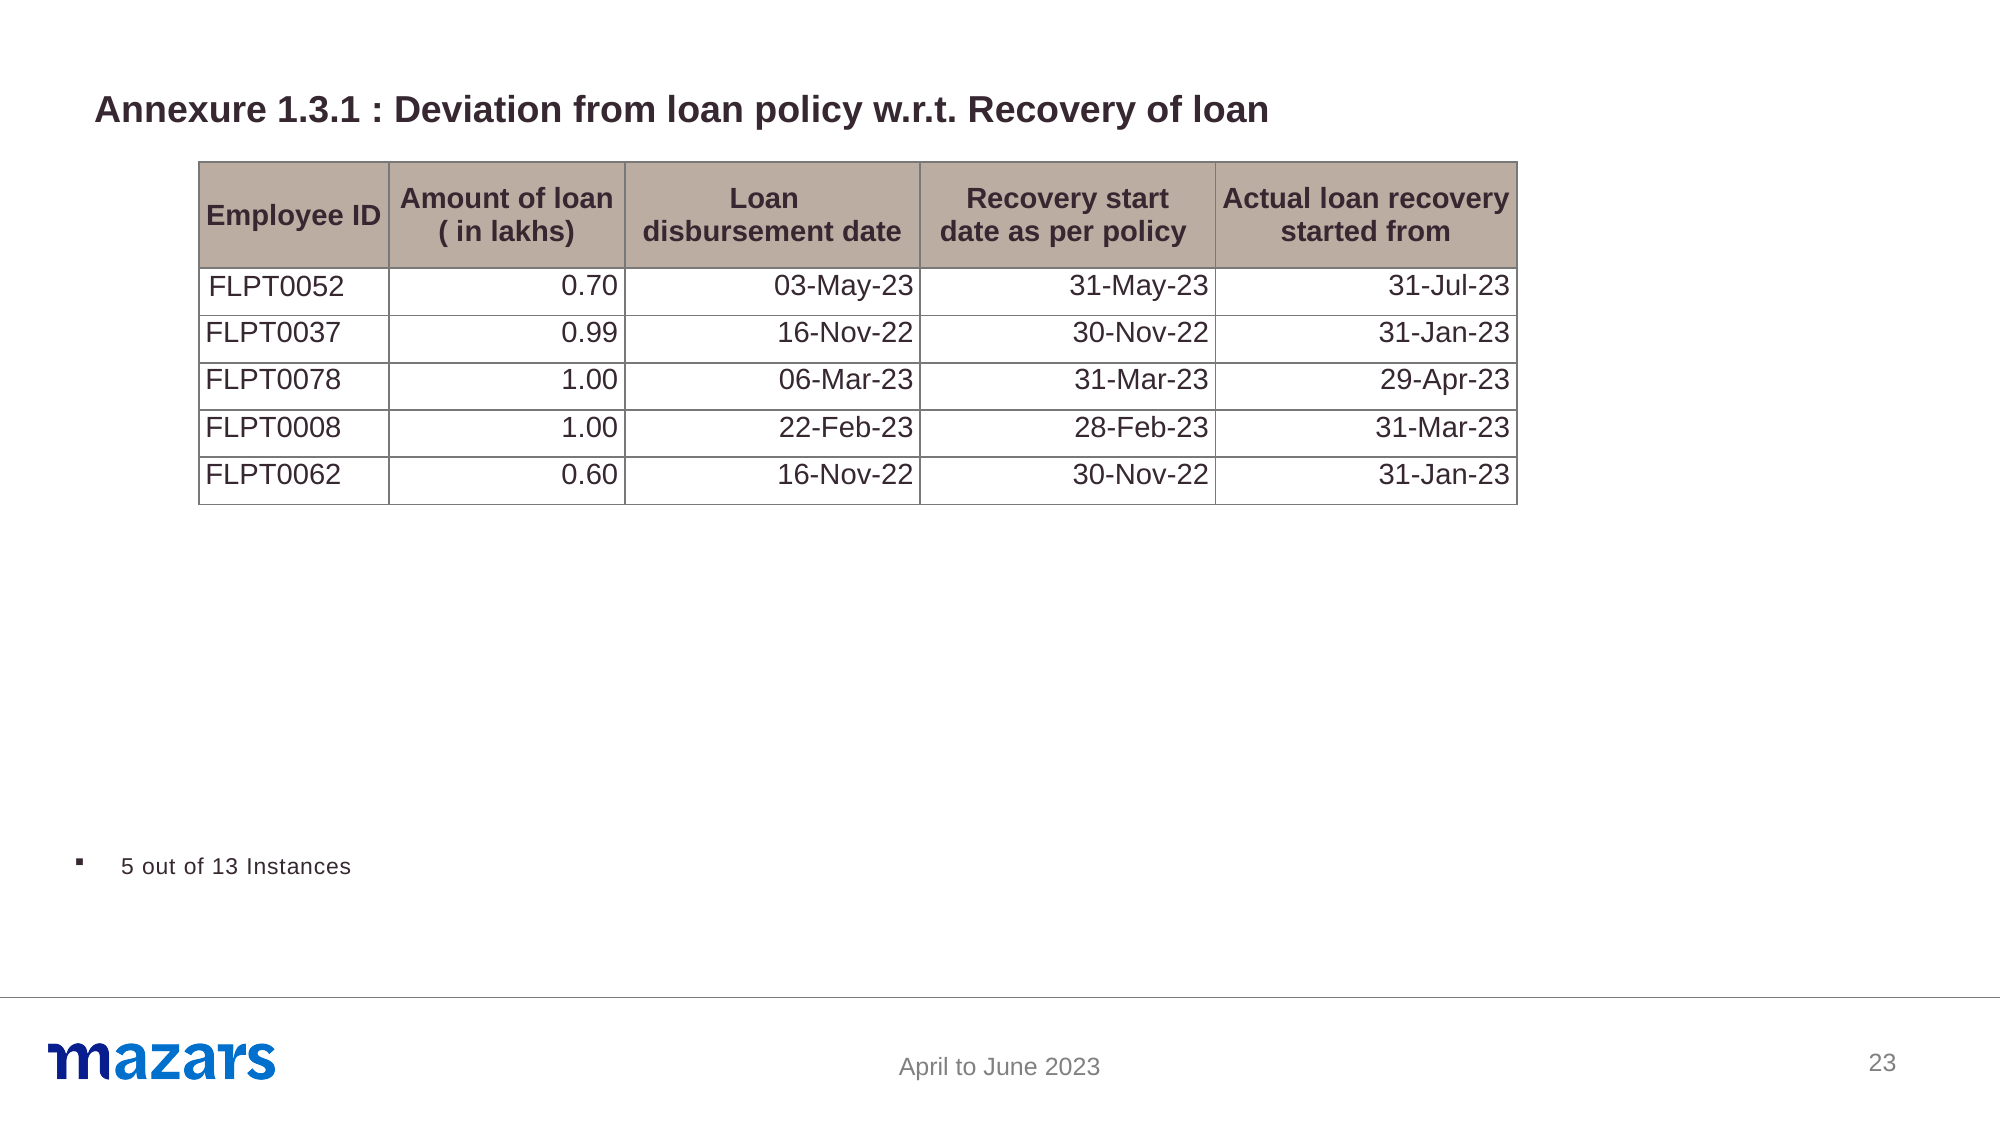

Annexure 1.3.1 : Deviation from loan policy w.r.t. Recovery of loan
23
| Employee ID | Amount of loan ( in lakhs) | Loan disbursement date | Recovery start date as per policy | Actual loan recovery started from |
| --- | --- | --- | --- | --- |
| FLPT0052 | 0.70 | 03-May-23 | 31-May-23 | 31-Jul-23 |
| FLPT0037 | 0.99 | 16-Nov-22 | 30-Nov-22 | 31-Jan-23 |
| FLPT0078 | 1.00 | 06-Mar-23 | 31-Mar-23 | 29-Apr-23 |
| FLPT0008 | 1.00 | 22-Feb-23 | 28-Feb-23 | 31-Mar-23 |
| FLPT0062 | 0.60 | 16-Nov-22 | 30-Nov-22 | 31-Jan-23 |
5 out of 13 Instances
23
April to June 2023